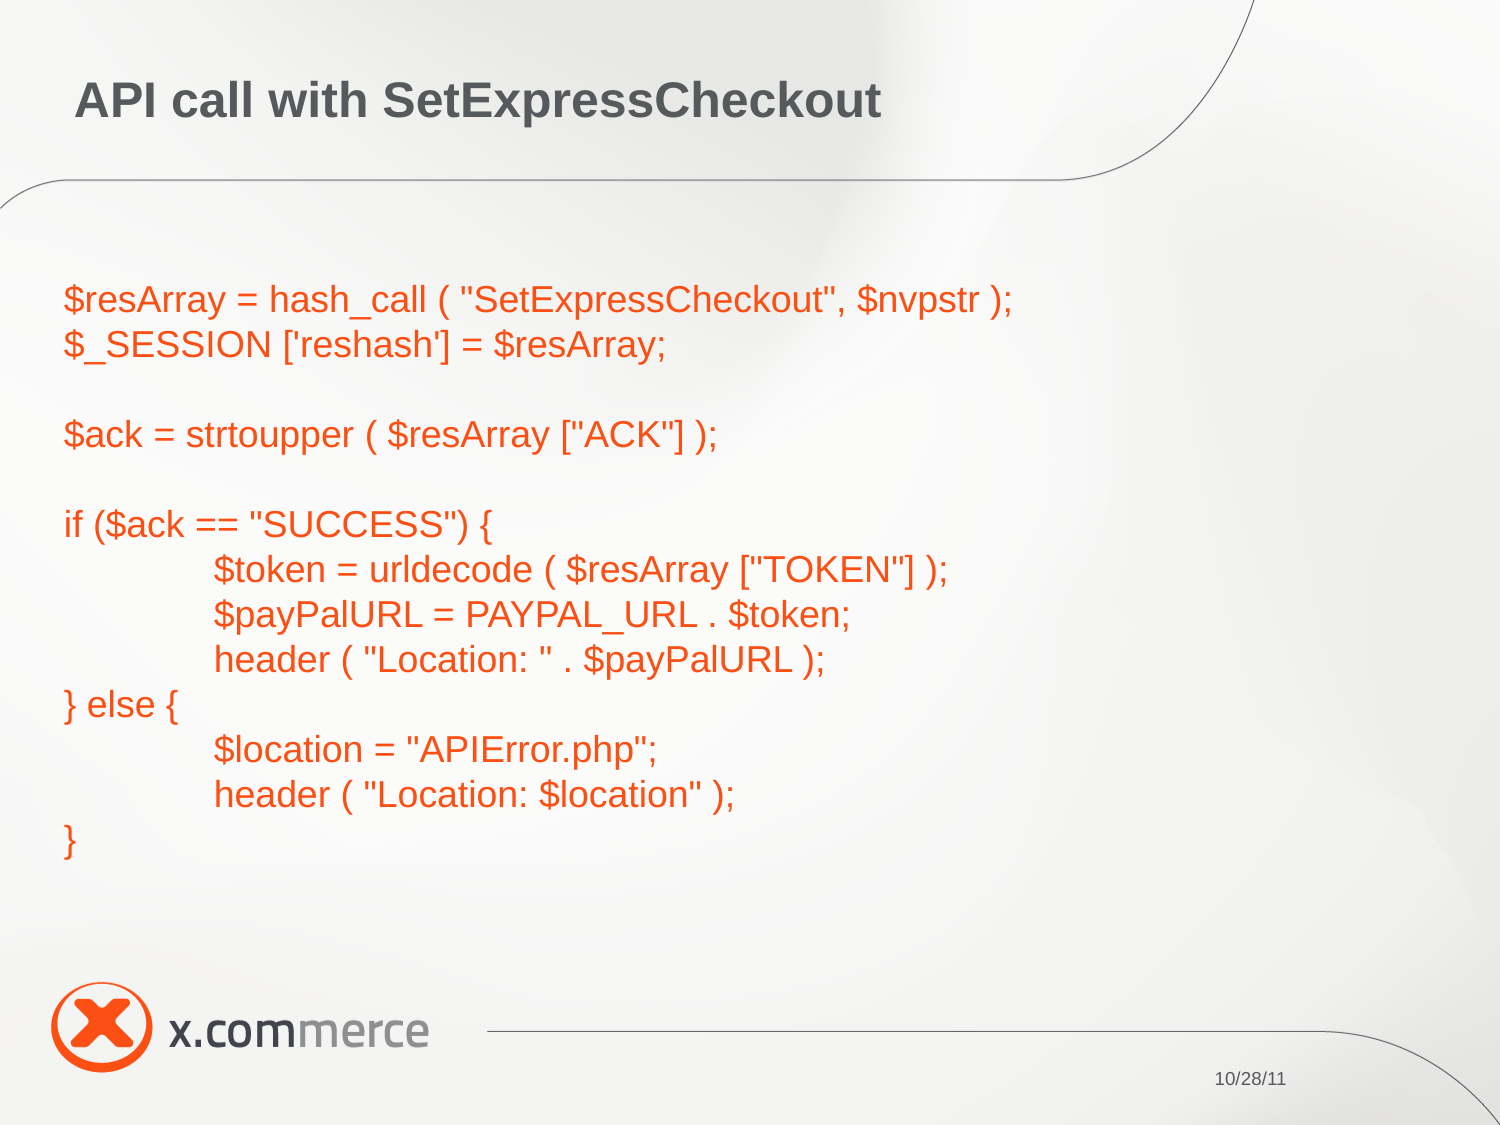

# API call with SetExpressCheckout
$resArray = hash_call ( "SetExpressCheckout", $nvpstr );
$_SESSION ['reshash'] = $resArray;

$ack = strtoupper ( $resArray ["ACK"] );

if ($ack == "SUCCESS") {
	$token = urldecode ( $resArray ["TOKEN"] );
	$payPalURL = PAYPAL_URL . $token;
	header ( "Location: " . $payPalURL );
} else {
	$location = "APIError.php";
	header ( "Location: $location" );
}
10/28/11